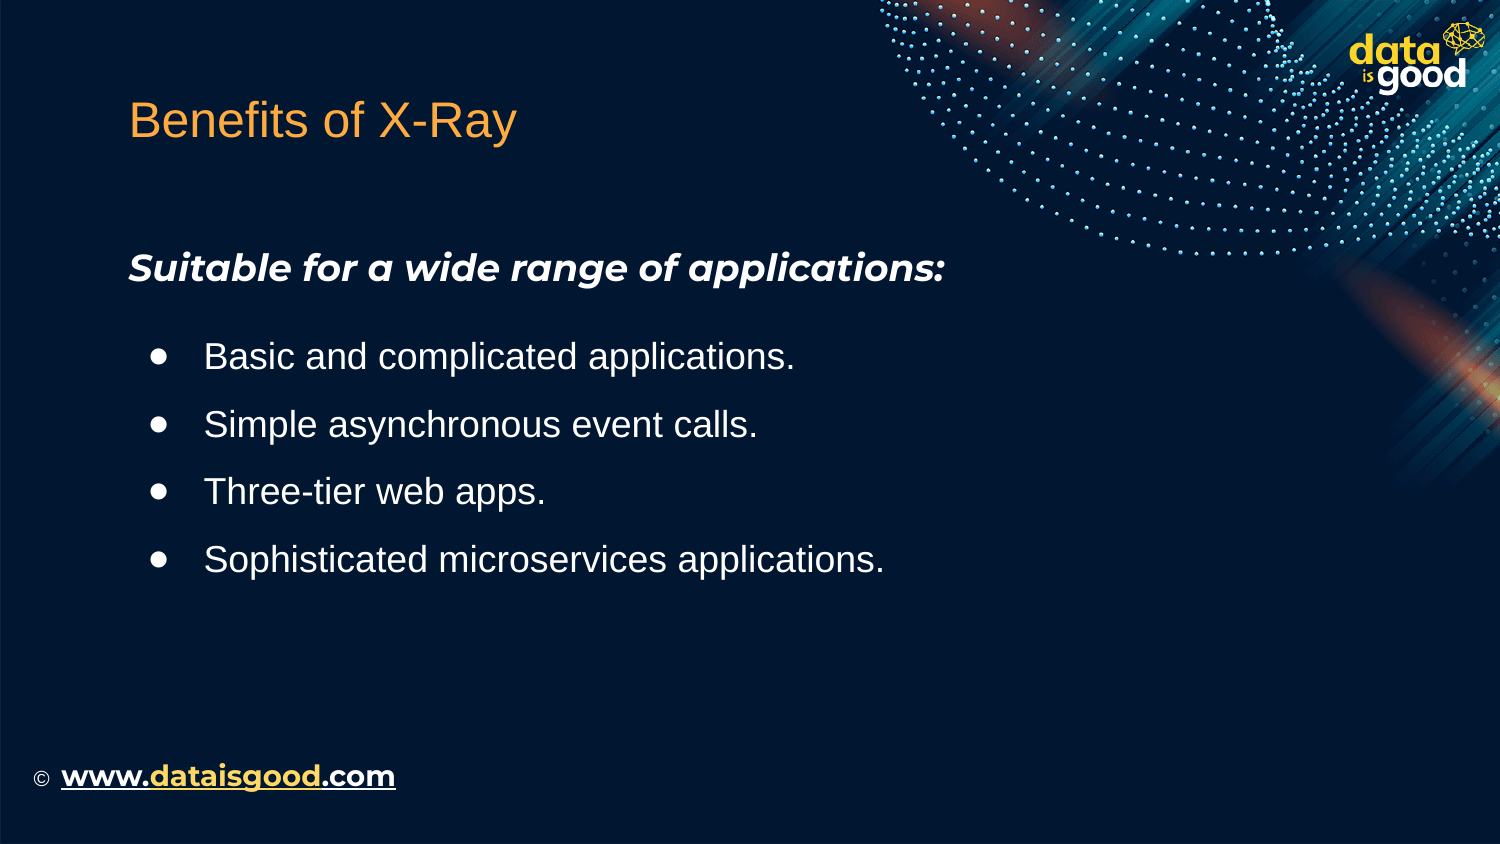

# Benefits of X-Ray
Suitable for a wide range of applications:
Basic and complicated applications.
Simple asynchronous event calls.
Three-tier web apps.
Sophisticated microservices applications.